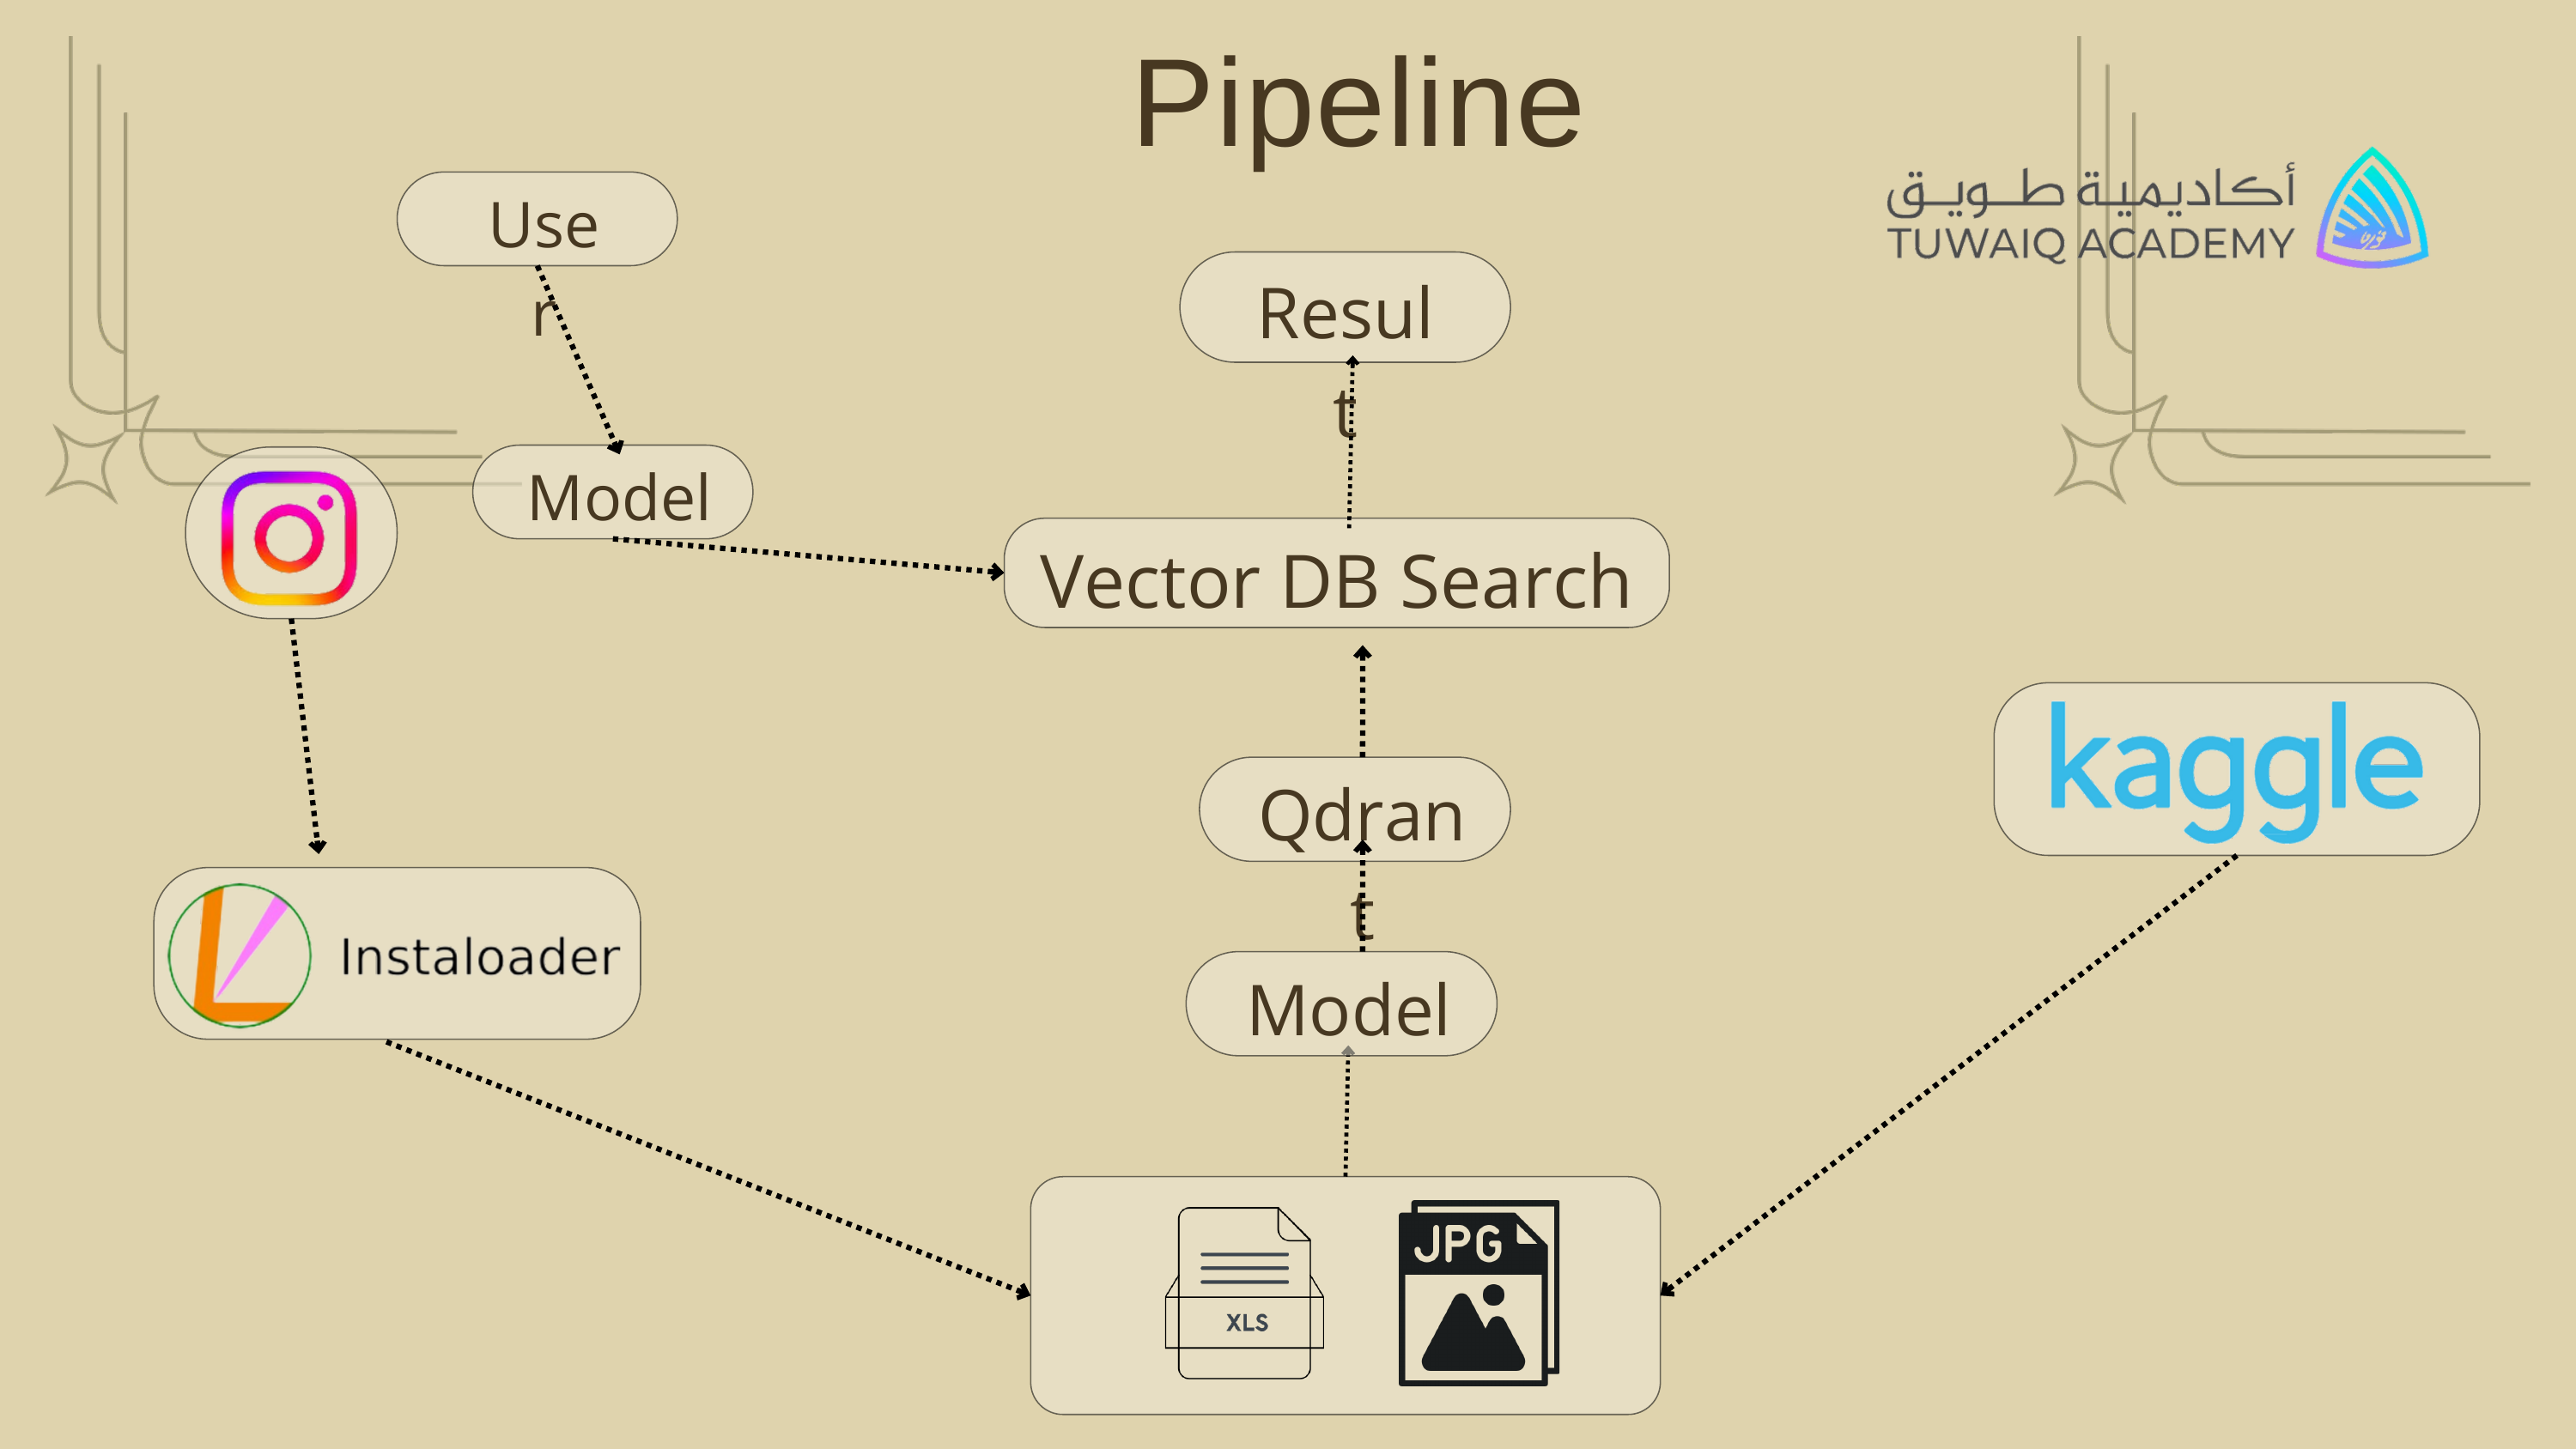

Pipeline

User

Result

Model

Vector DB Search

Qdrant

Model